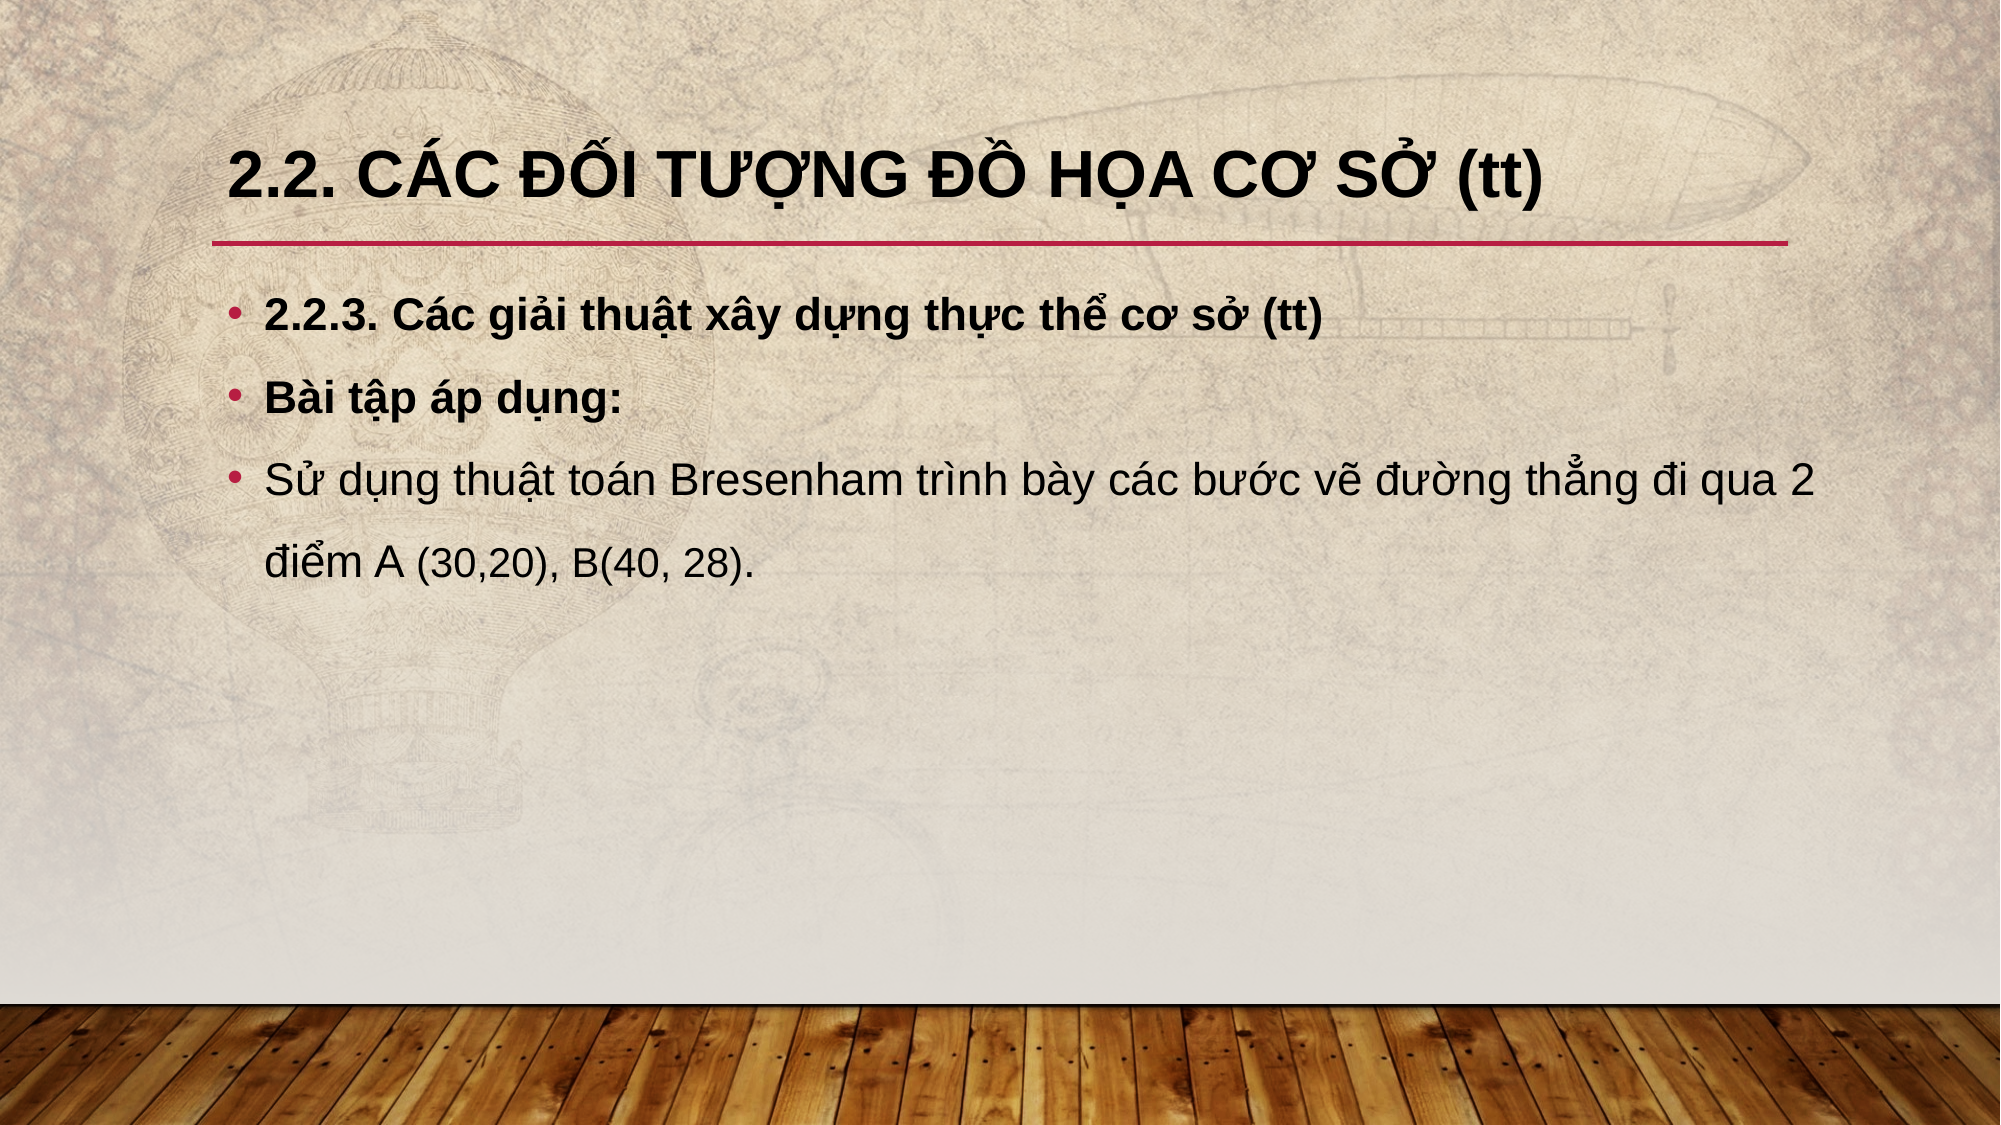

# 2.2. Các đối tượng đồ họa cơ sở (tt)
2.2.3. Các giải thuật xây dựng thực thể cơ sở (tt)
Bài tập áp dụng:
Sử dụng thuật toán Bresenham trình bày các bước vẽ đường thẳng đi qua 2 điểm A (30,20), B(40, 28).